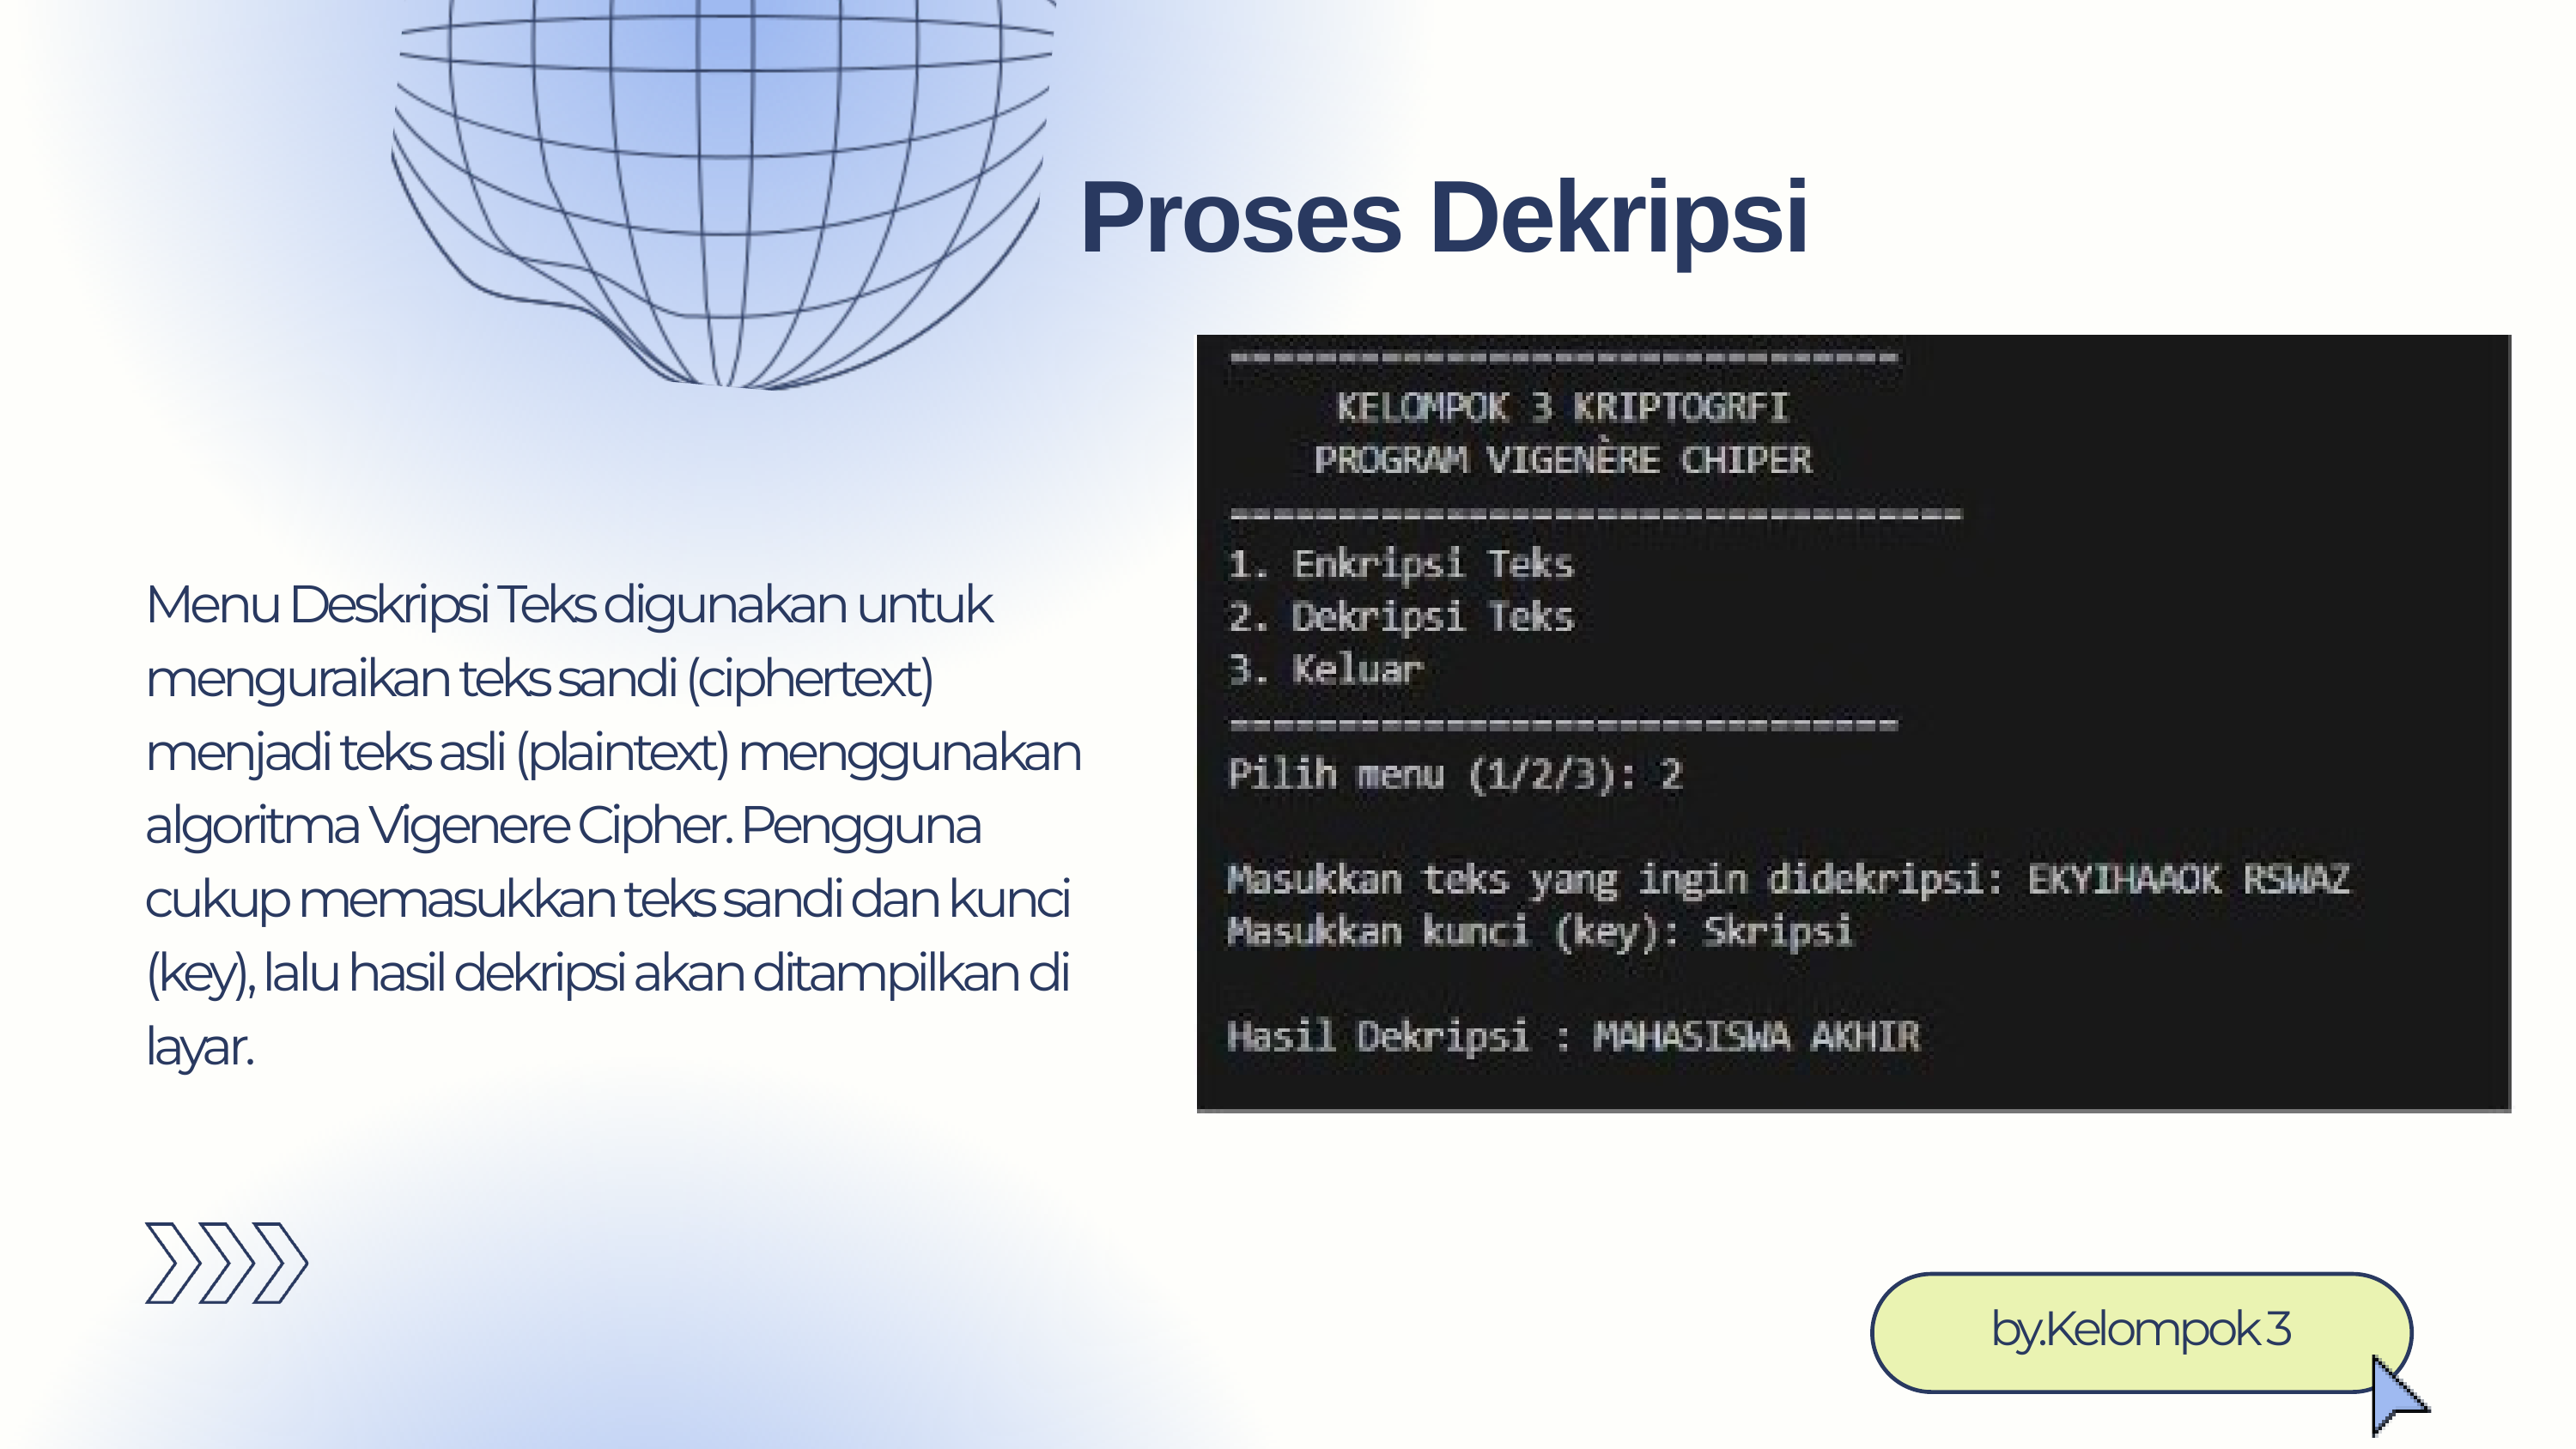

Proses Dekripsi

Menu Deskripsi Teks digunakan untuk menguraikan teks sandi (ciphertext) menjadi teks asli (plaintext) menggunakan algoritma Vigenere Cipher. Pengguna cukup memasukkan teks sandi dan kunci (key), lalu hasil dekripsi akan ditampilkan di layar.

by.Kelompok 3